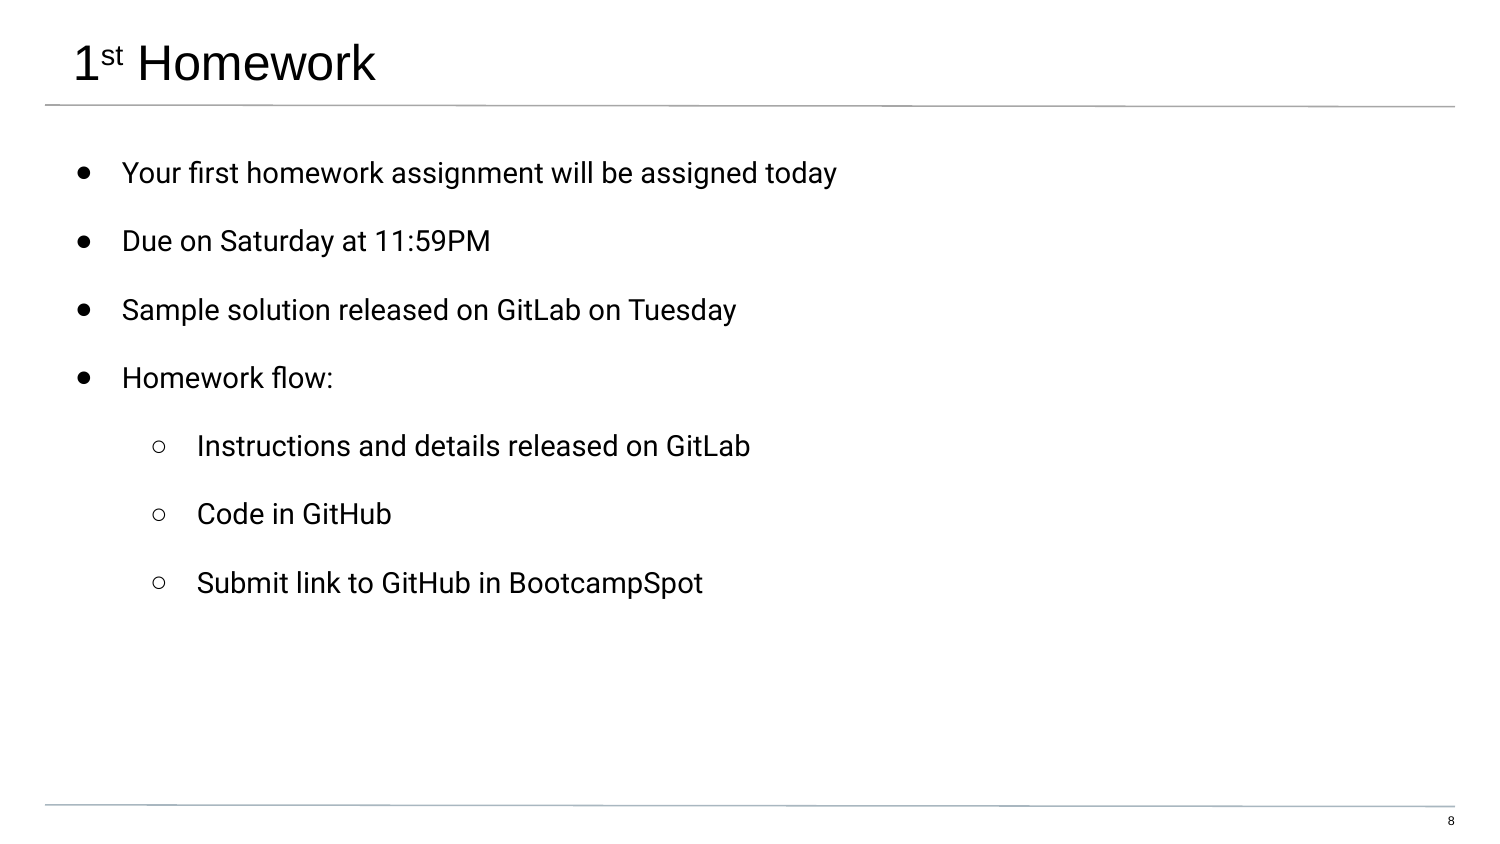

# 1st Homework
Your first homework assignment will be assigned today
Due on Saturday at 11:59PM
Sample solution released on GitLab on Tuesday
Homework flow:
Instructions and details released on GitLab
Code in GitHub
Submit link to GitHub in BootcampSpot